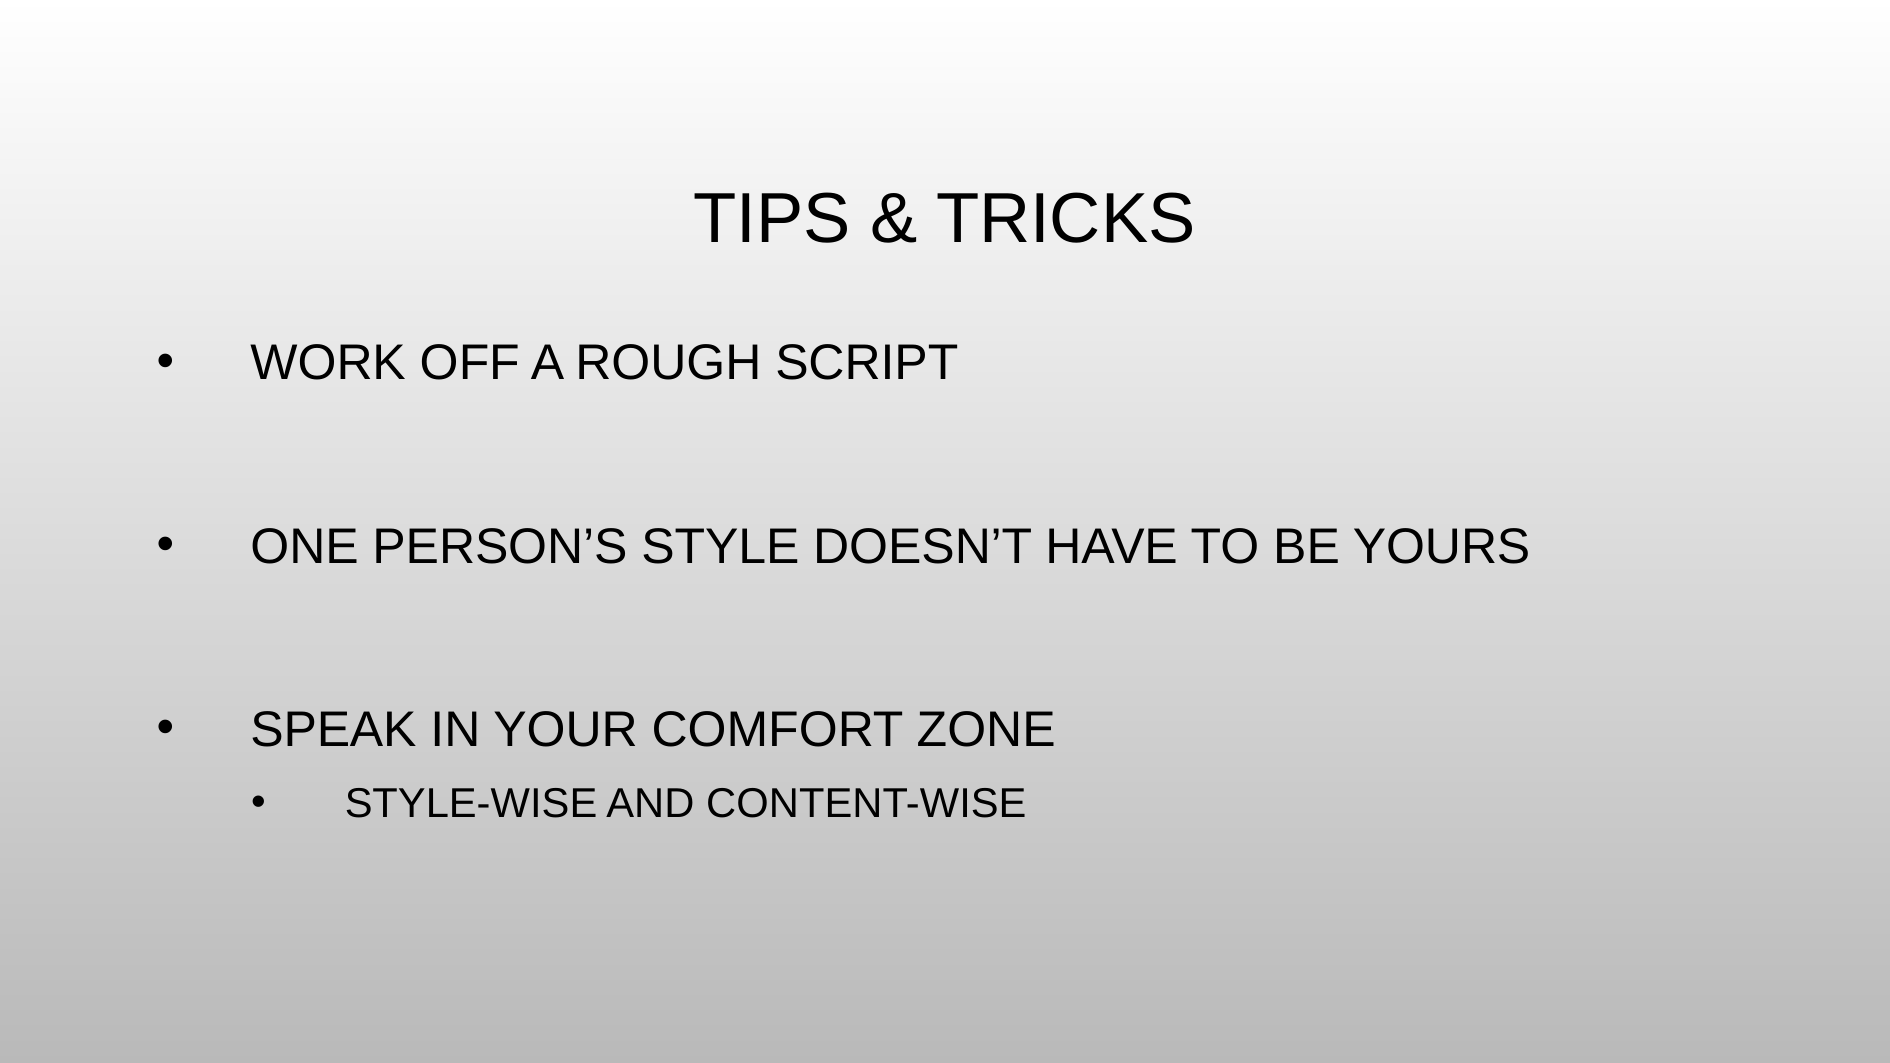

# Tips & Tricks
Work off a rough script

One person’s style doesn’t have to be yours

Speak in your comfort zone
Style-wise and content-wise